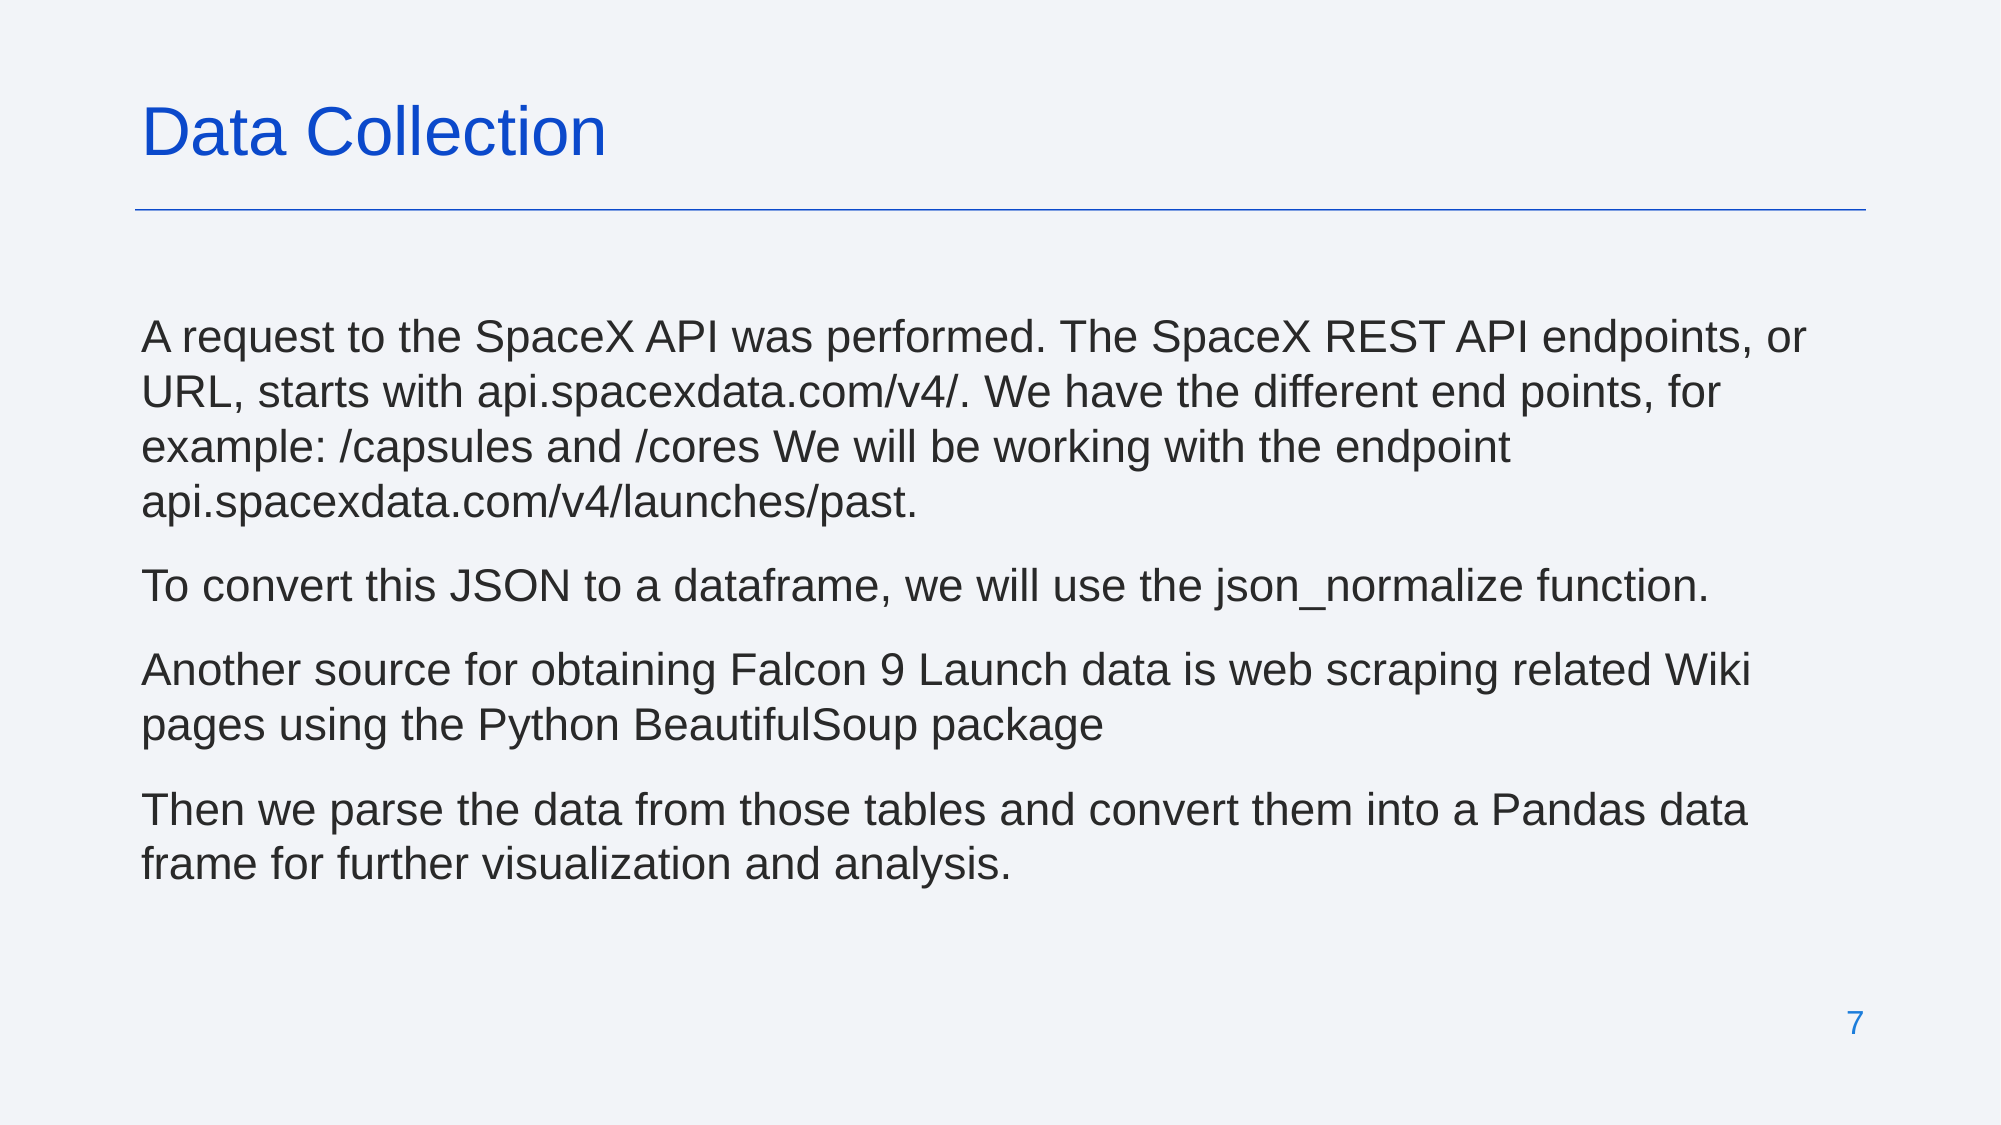

Data Collection
A request to the SpaceX API was performed. The SpaceX REST API endpoints, or URL, starts with api.spacexdata.com/v4/. We have the different end points, for example: /capsules and /cores We will be working with the endpoint api.spacexdata.com/v4/launches/past.
To convert this JSON to a dataframe, we will use the json_normalize function.
Another source for obtaining Falcon 9 Launch data is web scraping related Wiki pages using the Python BeautifulSoup package
Then we parse the data from those tables and convert them into a Pandas data frame for further visualization and analysis.
7